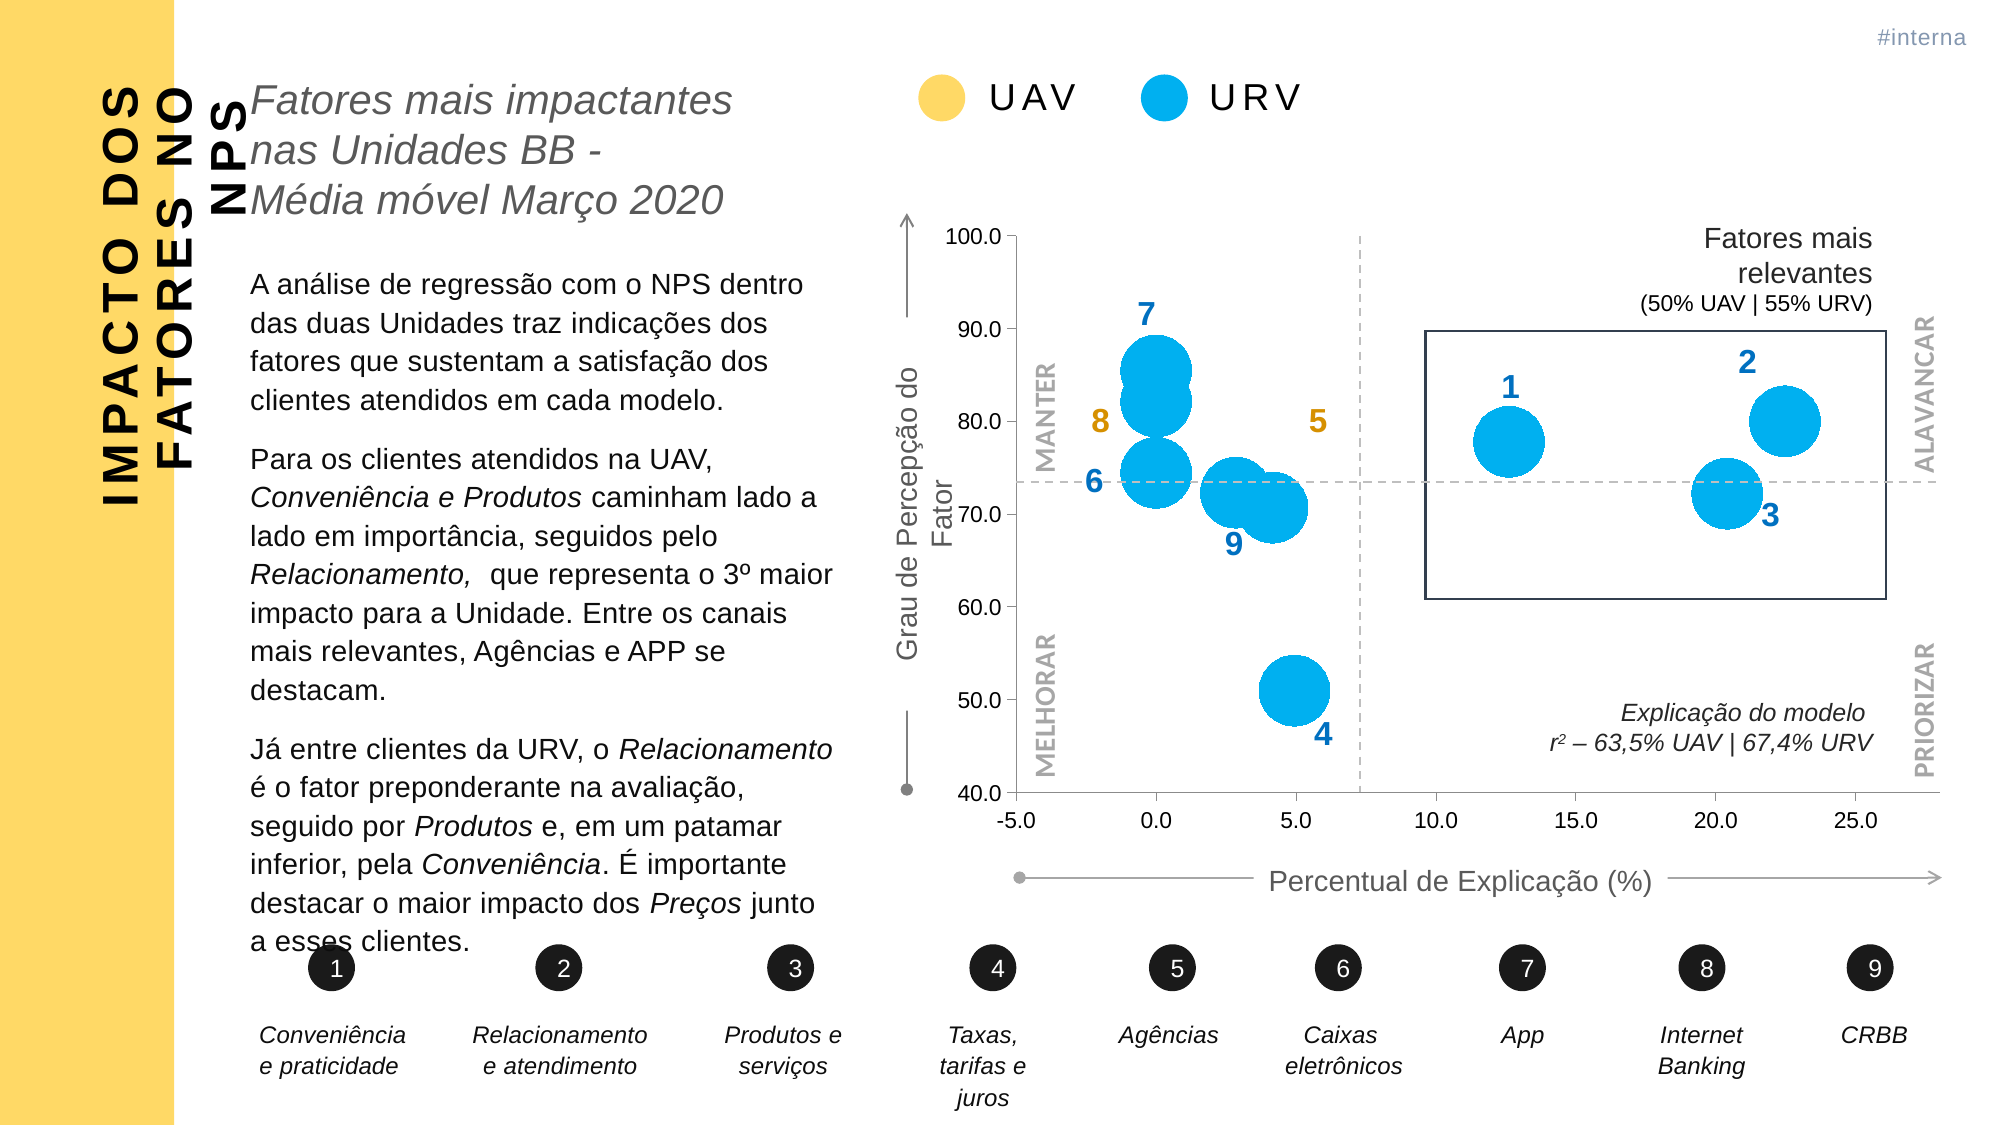

#interna
Fatores mais impactantes nas Unidades BB -
Média móvel Março 2020
UAV
URV

Fatores mais relevantes
(50% UAV | 55% URV)
Grau de Percepção do Fator

### Chart

| Category | 1 | 2 | 3 | 4 | 5 | 6 | 7 | 8 | 9 | MÉDIA DE EXPLICAÇÃO | MÉDIA DE ÍNDICE | 1 | 2 | 3 | 4 | 5 | 6 | 7 | 8 | 9 |
|---|---|---|---|---|---|---|---|---|---|---|---|---|---|---|---|---|---|---|---|---|
A análise de regressão com o NPS dentro das duas Unidades traz indicações dos fatores que sustentam a satisfação dos clientes atendidos em cada modelo.
Para os clientes atendidos na UAV, Conveniência e Produtos caminham lado a lado em importância, seguidos pelo Relacionamento,  que representa o 3º maior impacto para a Unidade. Entre os canais mais relevantes, Agências e APP se destacam.
Já entre clientes da URV, o Relacionamento é o fator preponderante na avaliação, seguido por Produtos e, em um patamar inferior, pela Conveniência. É importante destacar o maior impacto dos Preços junto a esses clientes.
IMPACTO DOS FATORES NO NPS

Explicação do modelo
r2 – 63,5% UAV | 67,4% URV
Percentual de Explicação (%)

1
2
3
4
5
6
7
8
9

Conveniência e praticidade
Relacionamento e atendimento
Produtos e serviços
Taxas, tarifas e juros
Agências
Caixas
eletrônicos
App
Internet Banking
CRBB